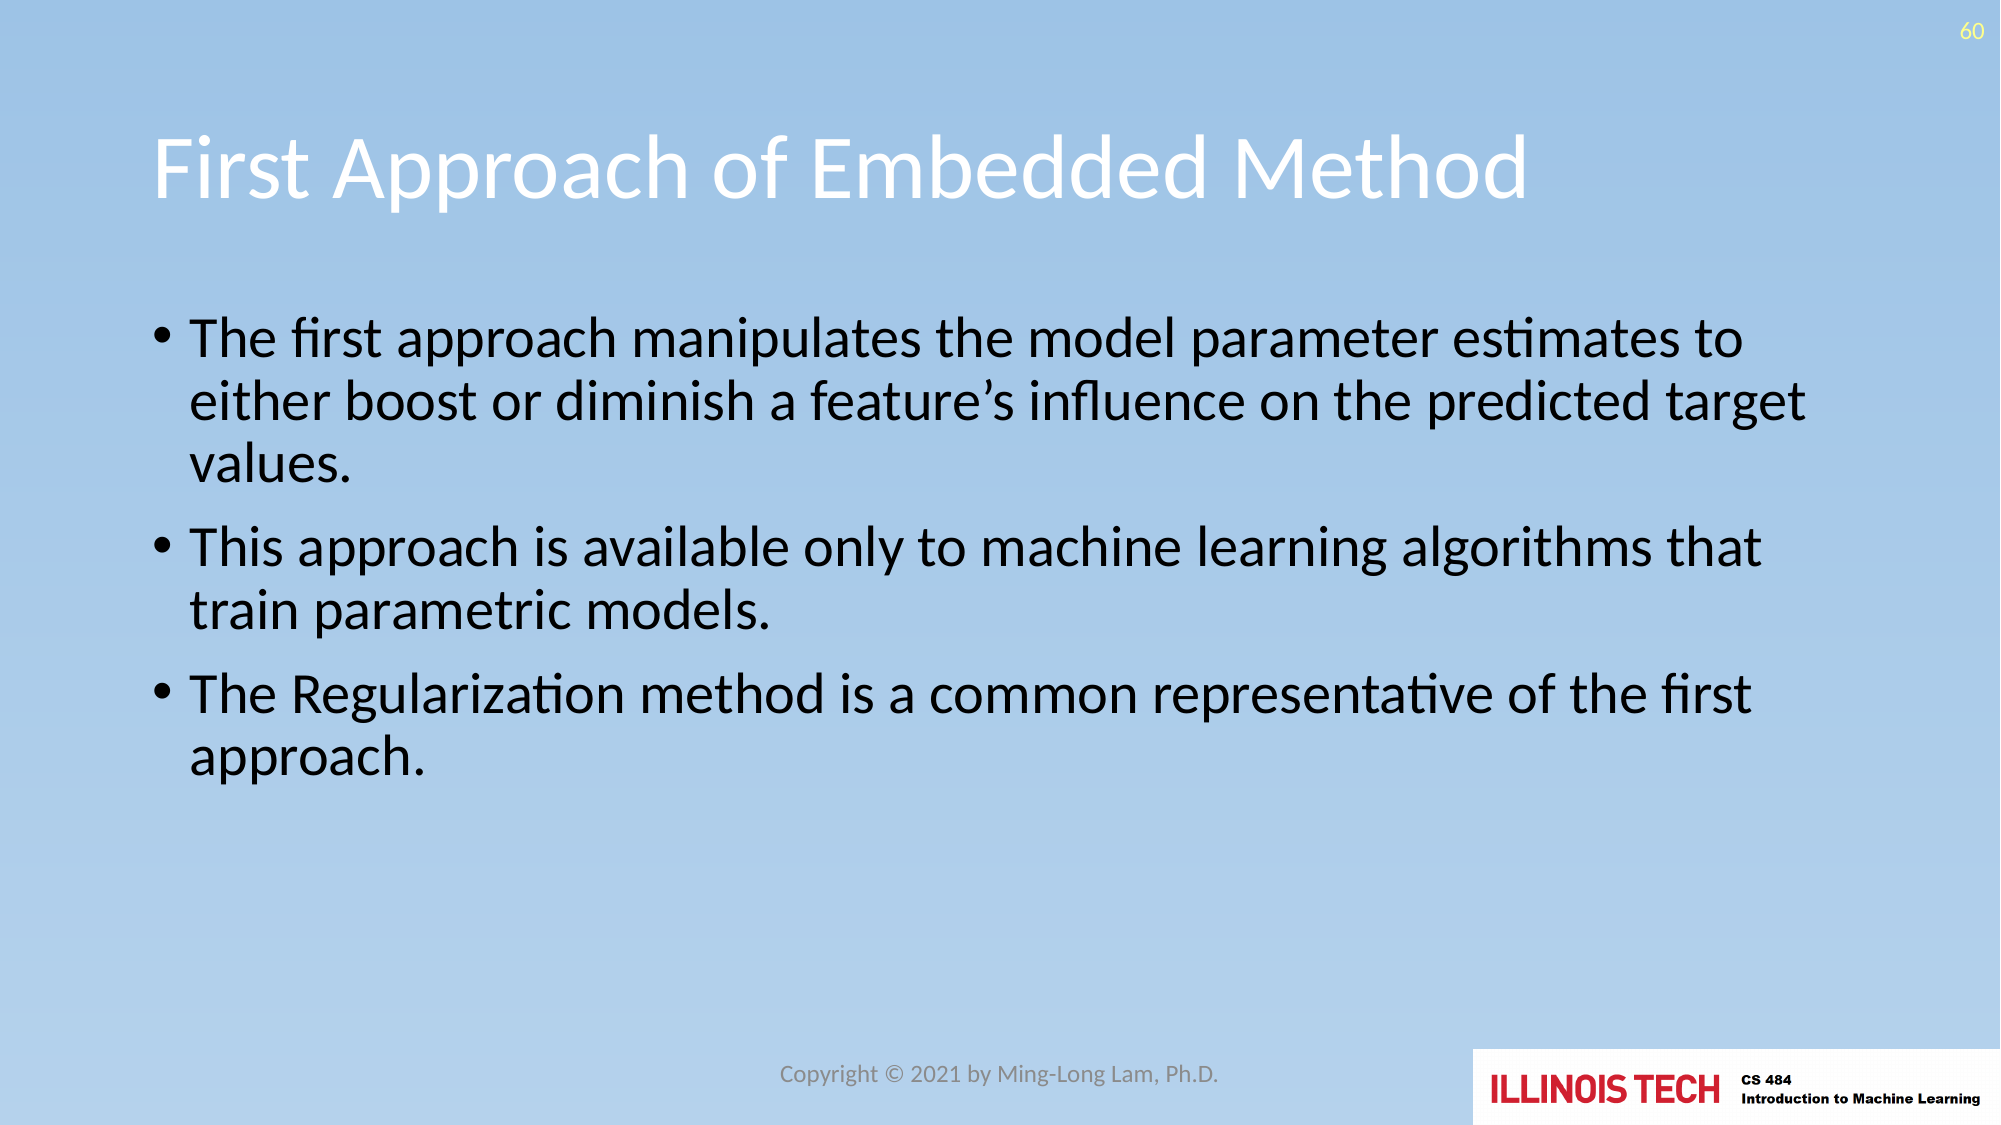

60
# First Approach of Embedded Method
The first approach manipulates the model parameter estimates to either boost or diminish a feature’s influence on the predicted target values.
This approach is available only to machine learning algorithms that train parametric models.
The Regularization method is a common representative of the first approach.
Copyright © 2021 by Ming-Long Lam, Ph.D.